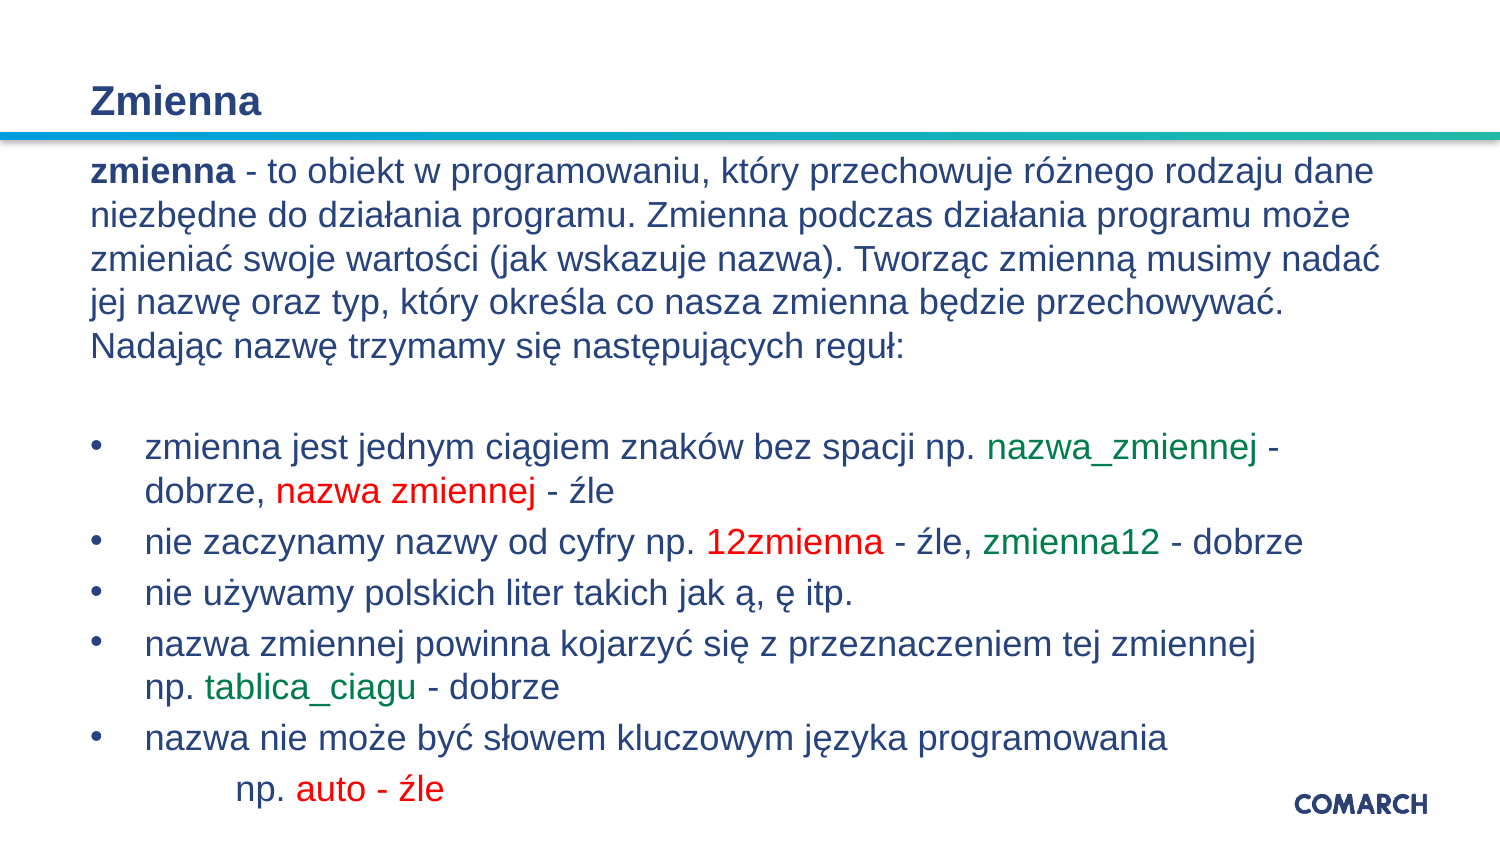

# Zmienna
zmienna - to obiekt w programowaniu, który przechowuje różnego rodzaju dane niezbędne do działania programu. Zmienna podczas działania programu może zmieniać swoje wartości (jak wskazuje nazwa). Tworząc zmienną musimy nadać jej nazwę oraz typ, który określa co nasza zmienna będzie przechowywać. Nadając nazwę trzymamy się następujących reguł:

zmienna jest jednym ciągiem znaków bez spacji np. nazwa_zmiennej - dobrze, nazwa zmiennej - źle
nie zaczynamy nazwy od cyfry np. 12zmienna - źle, zmienna12 - dobrze
nie używamy polskich liter takich jak ą, ę itp.
nazwa zmiennej powinna kojarzyć się z przeznaczeniem tej zmiennej np. tablica_ciagu - dobrze
nazwa nie może być słowem kluczowym języka programowania
	np. auto - źle